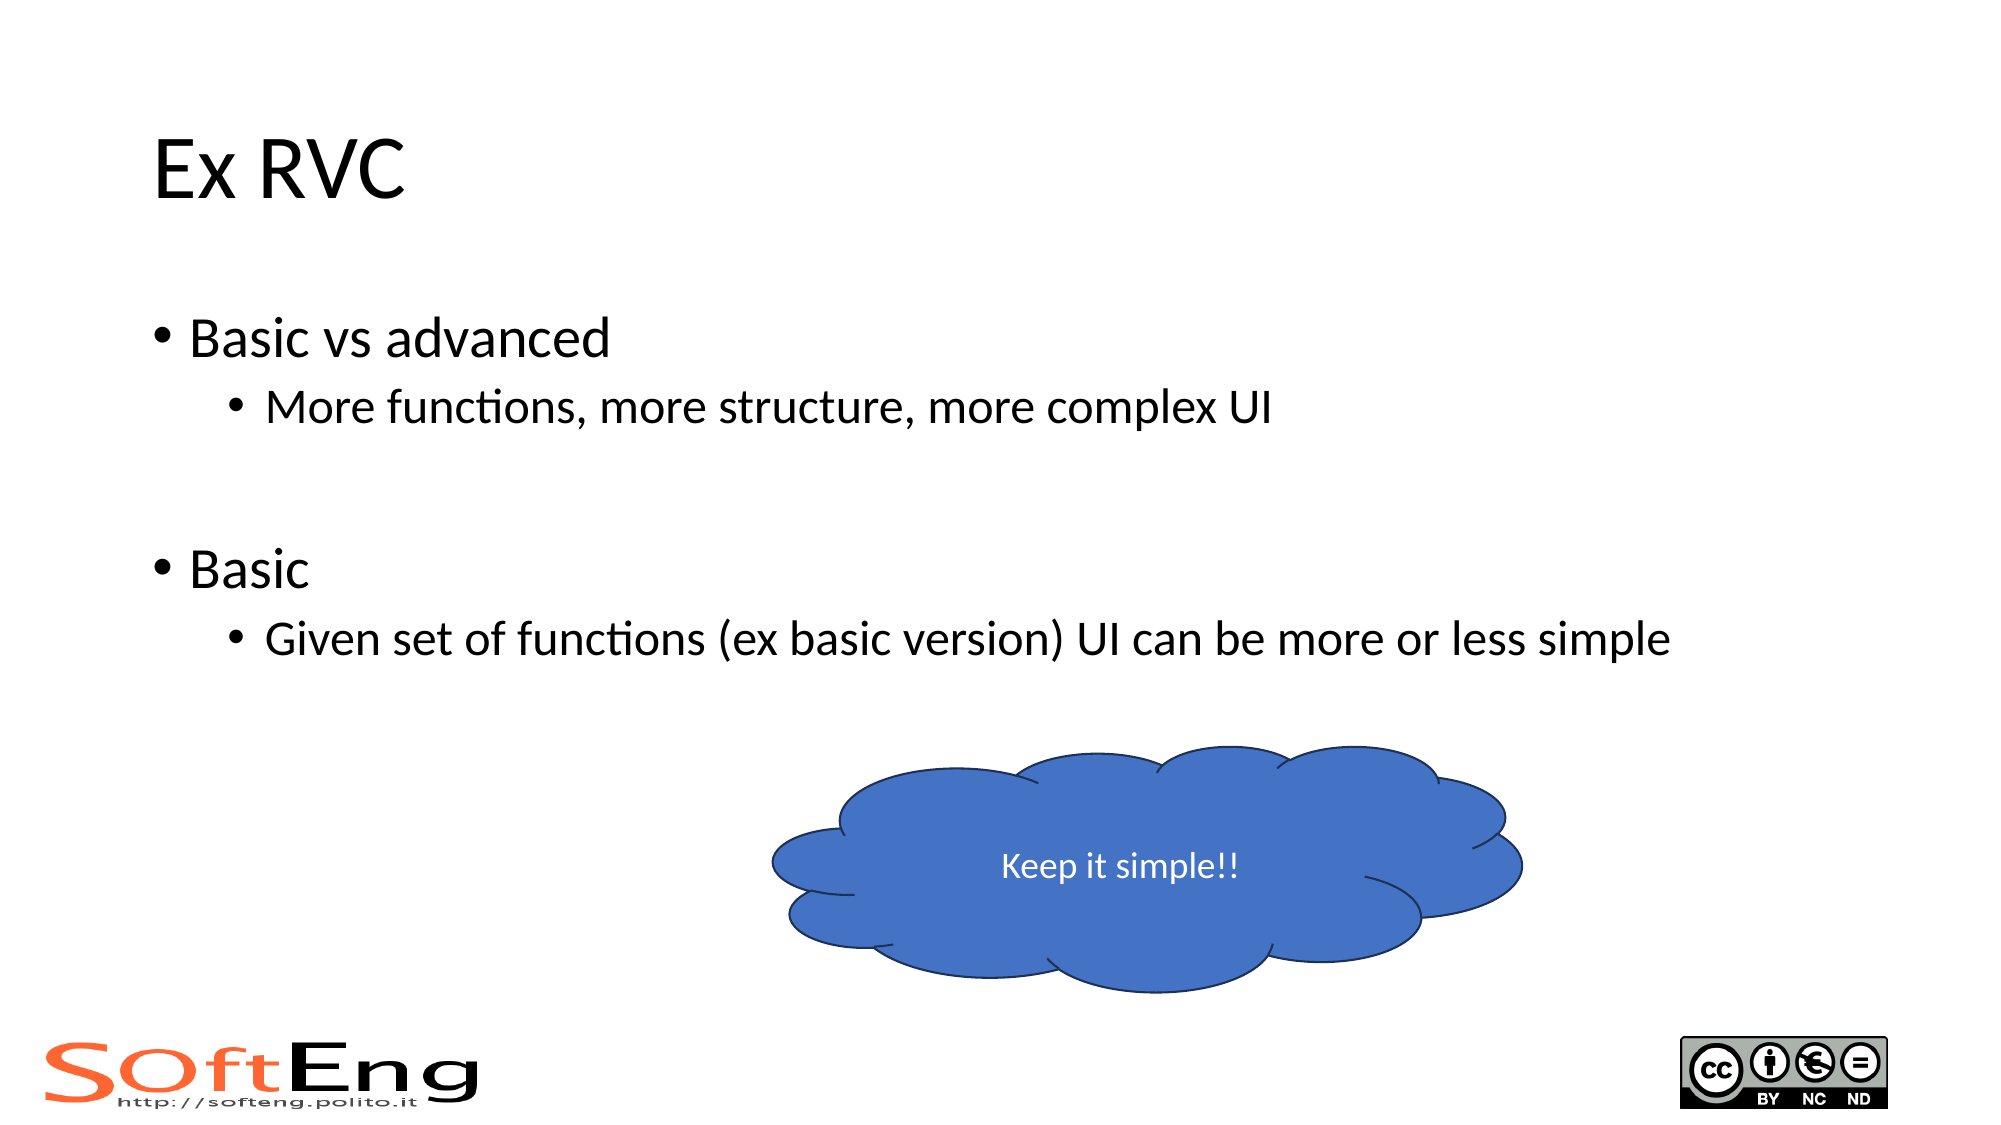

# Ex RVC
Basic vs advanced
More functions, more structure, more complex UI

Basic
Given set of functions (ex basic version) UI can be more or less simple
Keep it simple!!